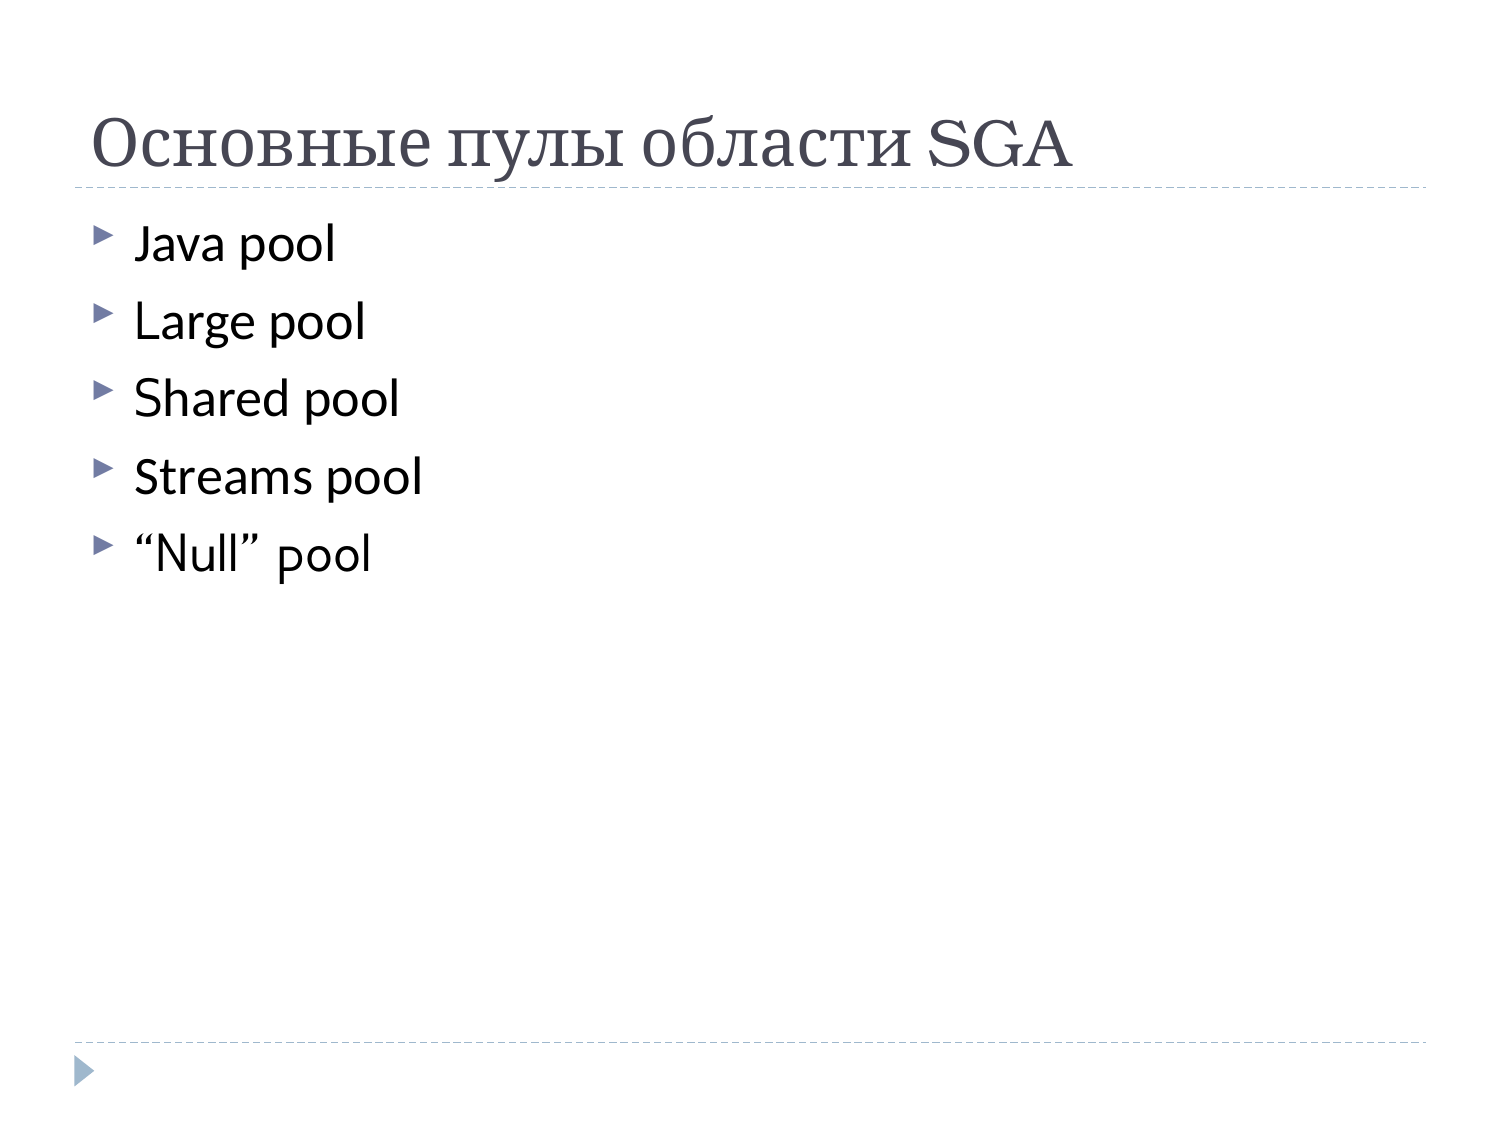

# Основные пулы области SGA
Java pool
Large pool
Shared pool
Streams pool
“Null” pool